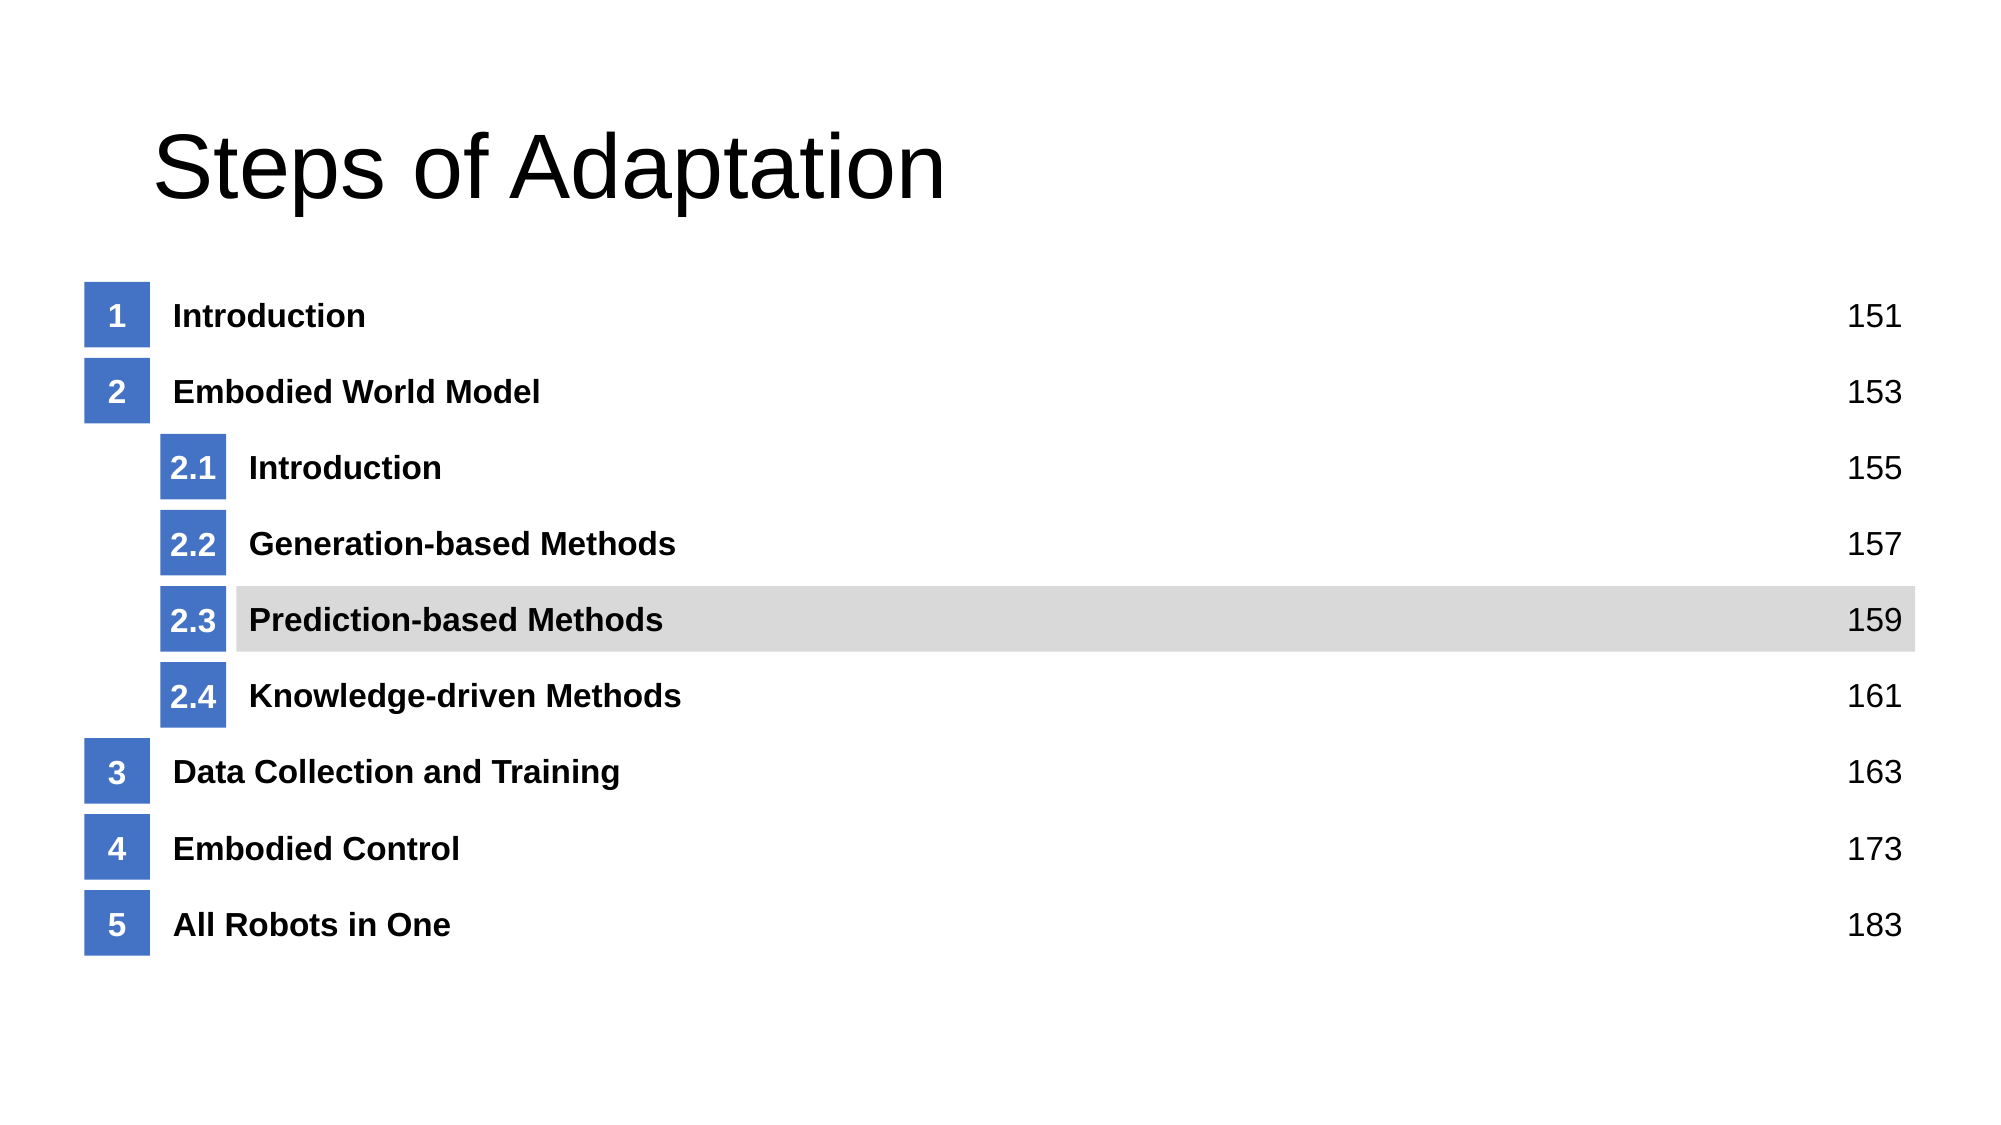

# Steps of Adaptation
1
Introduction
151
2
Embodied World Model
153
2.1
Introduction
155
2.2
Generation-based Methods
157
2.3

Prediction-based Methods
159
2.4
Knowledge-driven Methods
161
3
Data Collection and Training
163
4
Embodied Control
173
5
All Robots in One
183